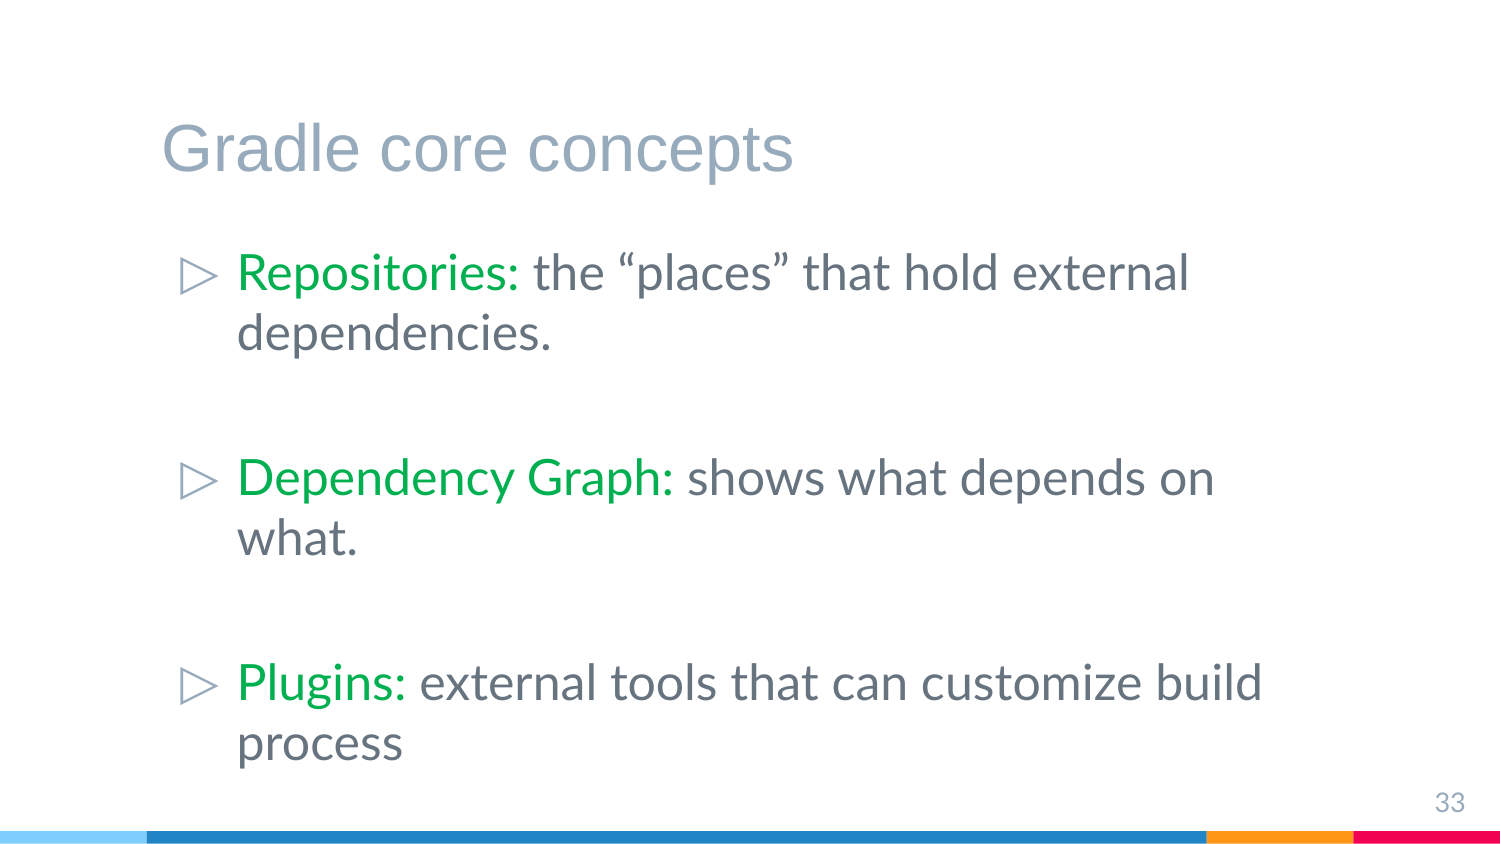

# Gradle core concepts
Repositories: the “places” that hold external dependencies.

Dependency Graph: shows what depends on what.

Plugins: external tools that can customize build process
33